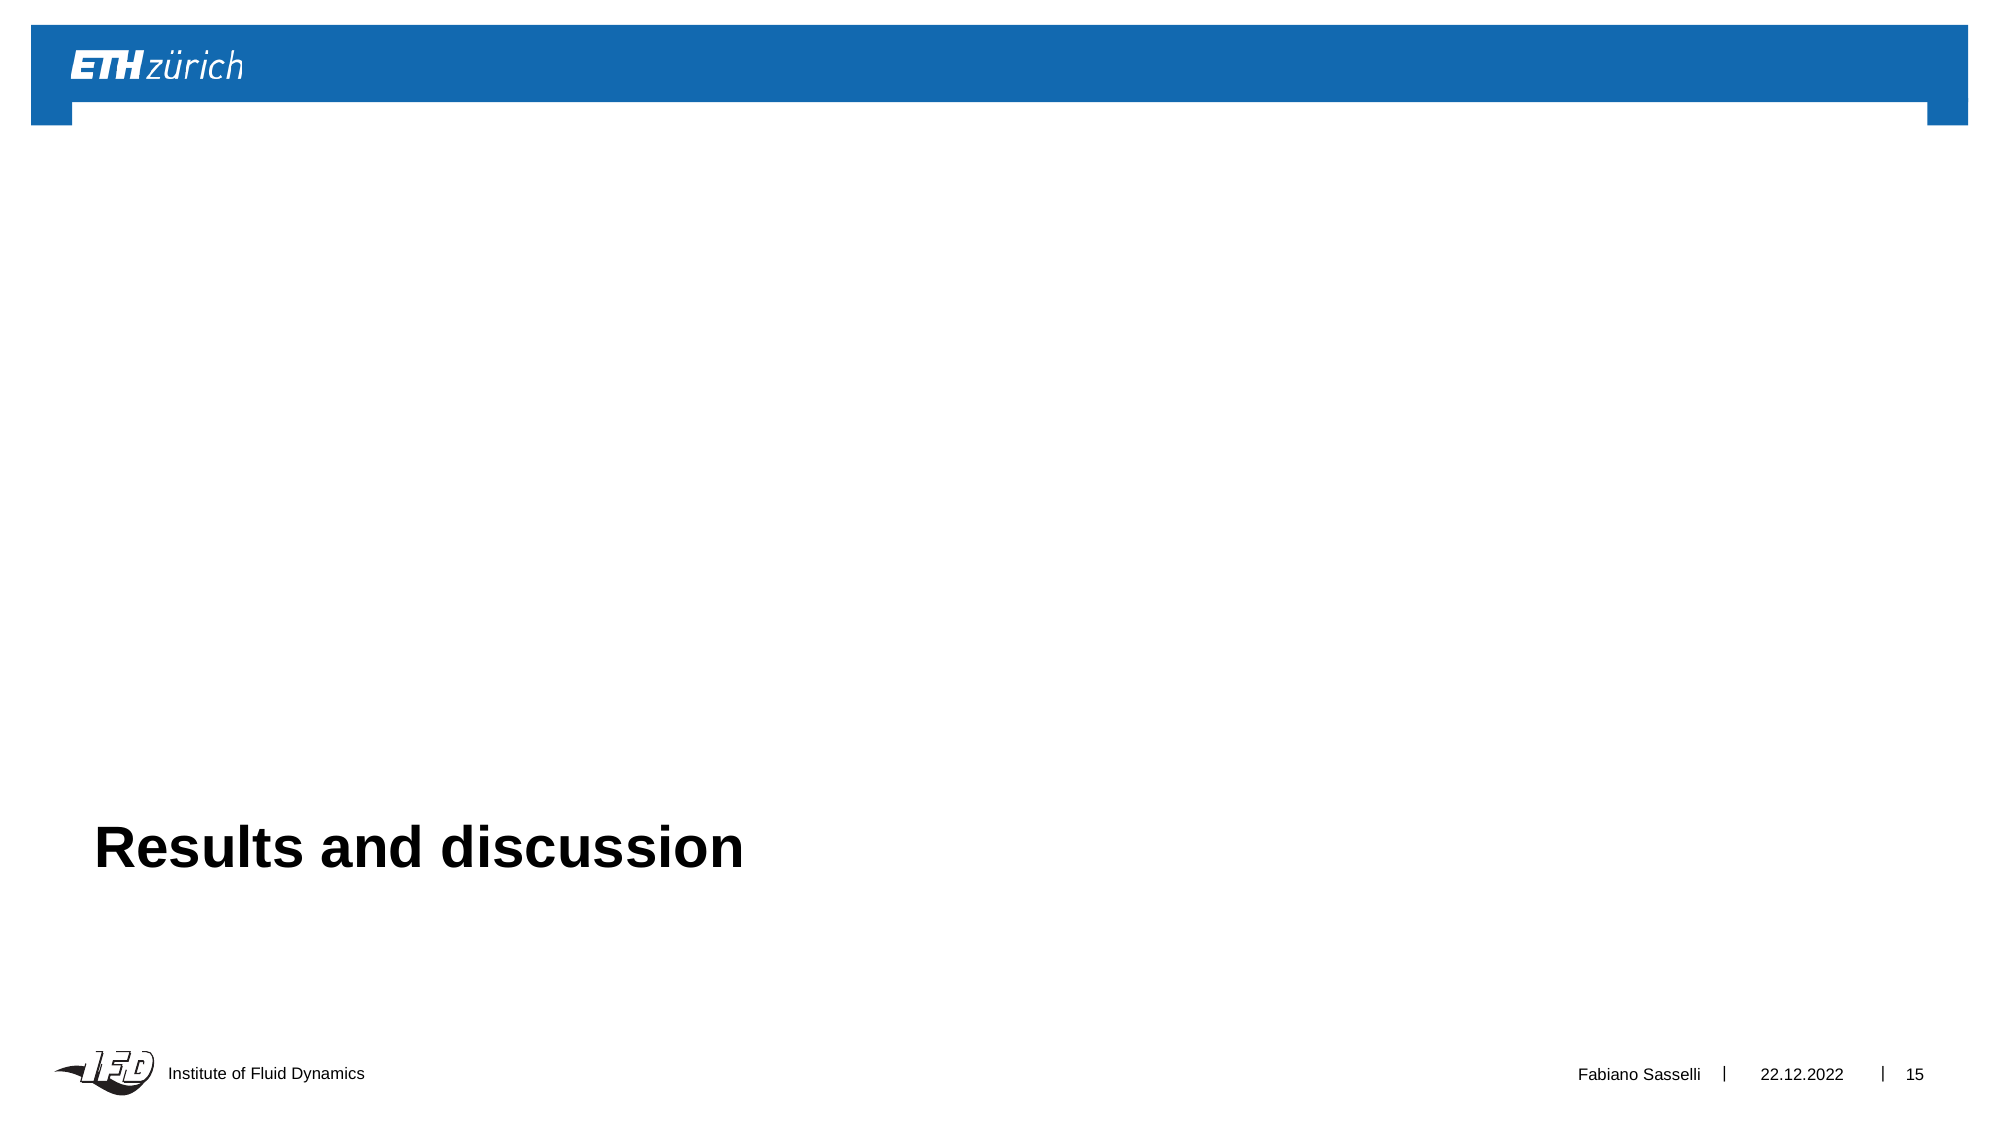

# Results and discussion
Fabiano Sasselli
22.12.2022
15